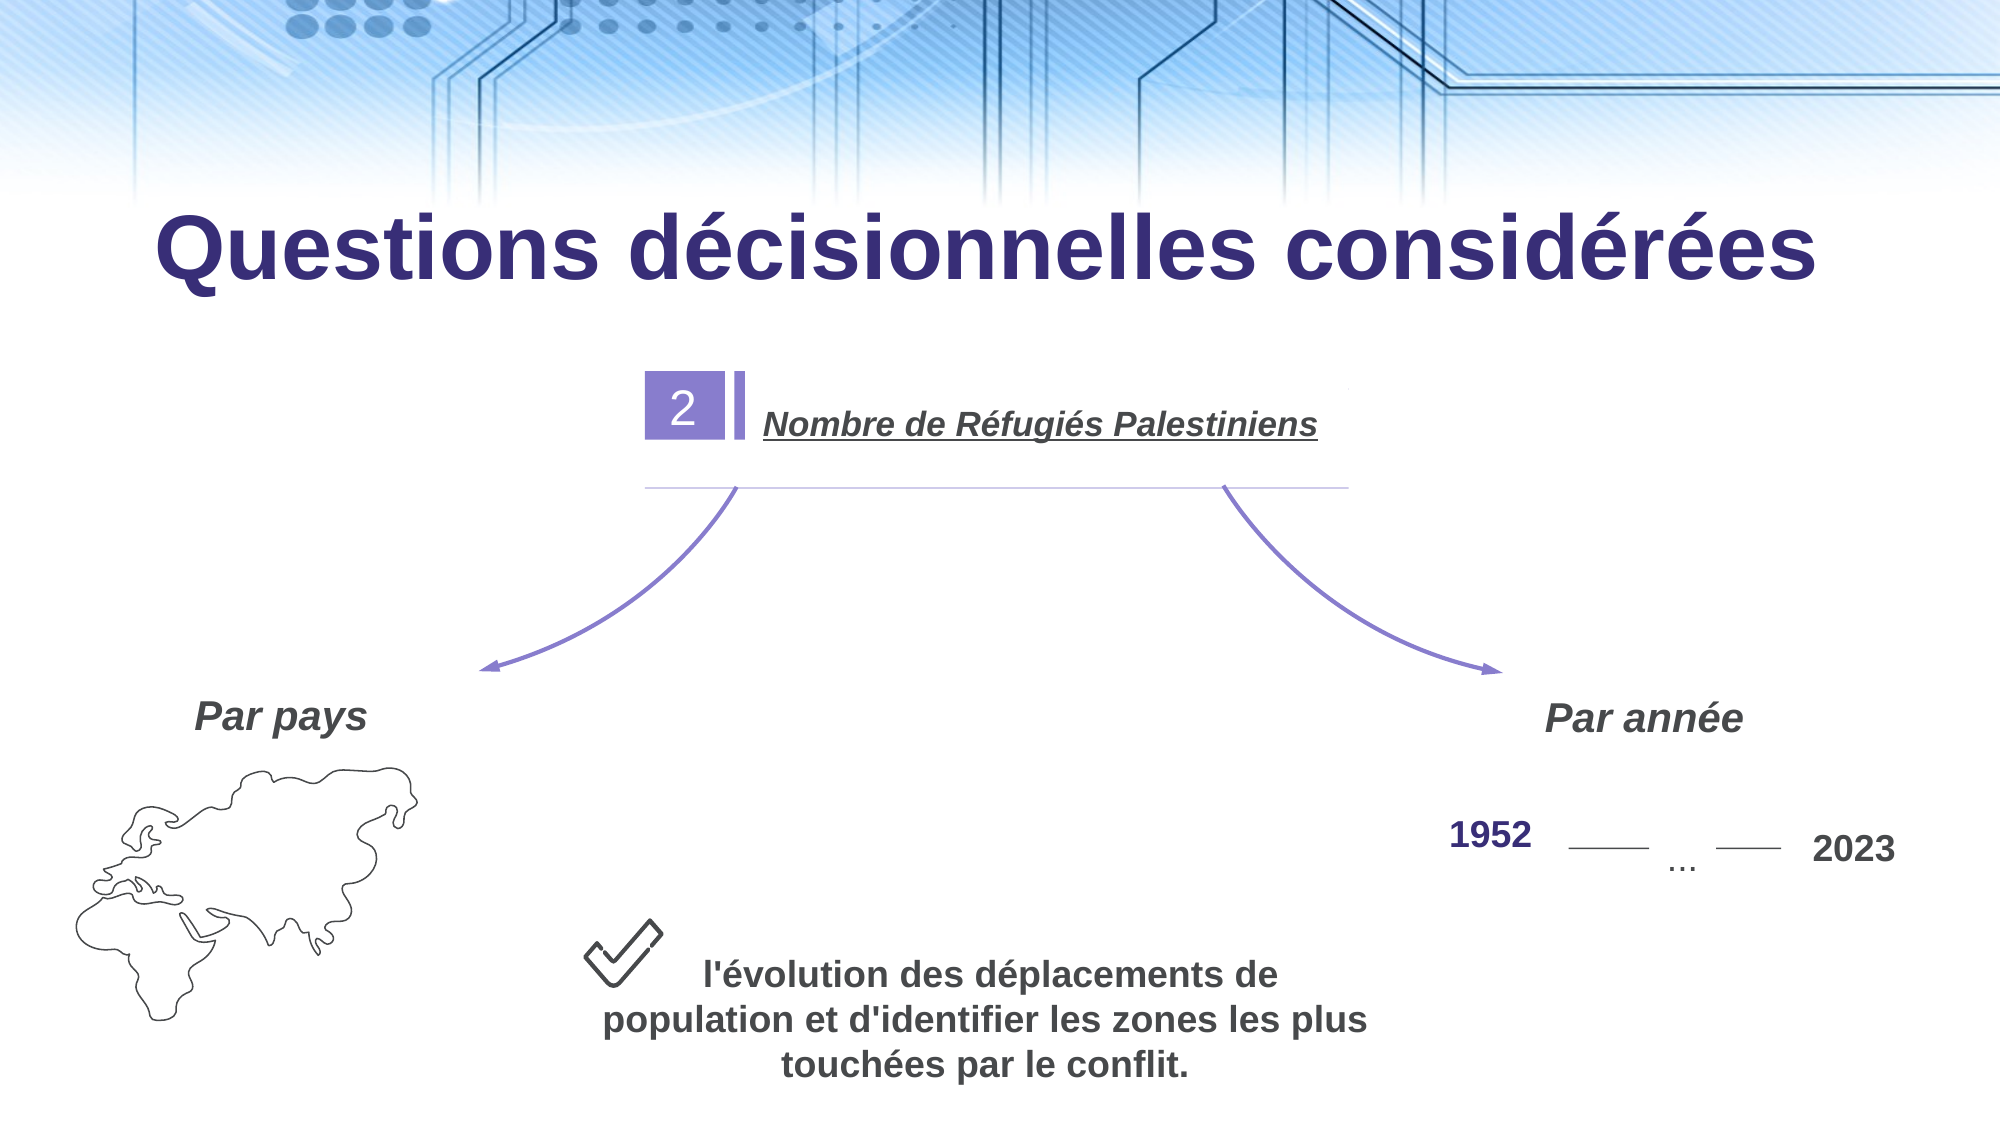

Questions décisionnelles considérées

2
Nombre de Réfugiés Palestiniens

Par pays
Par année

1952
2023
...

 l'évolution des déplacements de population et d'identifier les zones les plus touchées par le conflit.